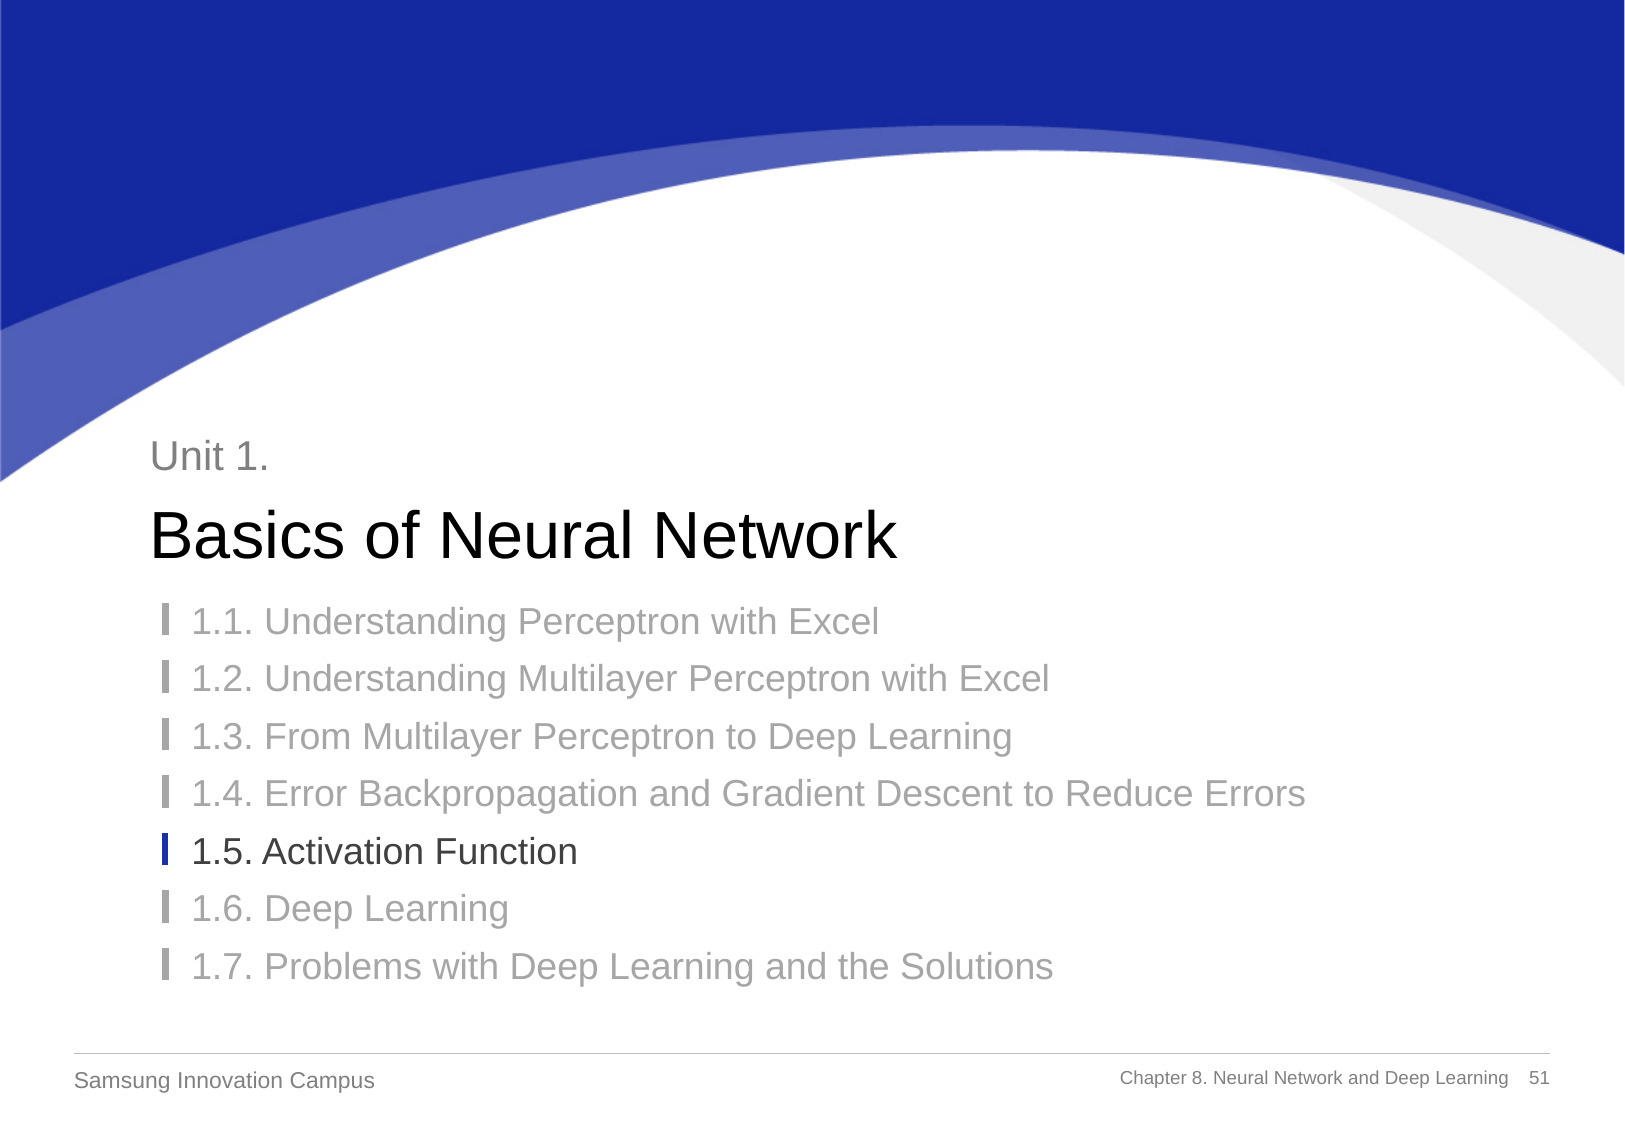

Unit 1.
Basics of Neural Network
1.1. Understanding Perceptron with Excel
1.2. Understanding Multilayer Perceptron with Excel
1.3. From Multilayer Perceptron to Deep Learning
1.4. Error Backpropagation and Gradient Descent to Reduce Errors
1.5. Activation Function
1.6. Deep Learning
1.7. Problems with Deep Learning and the Solutions